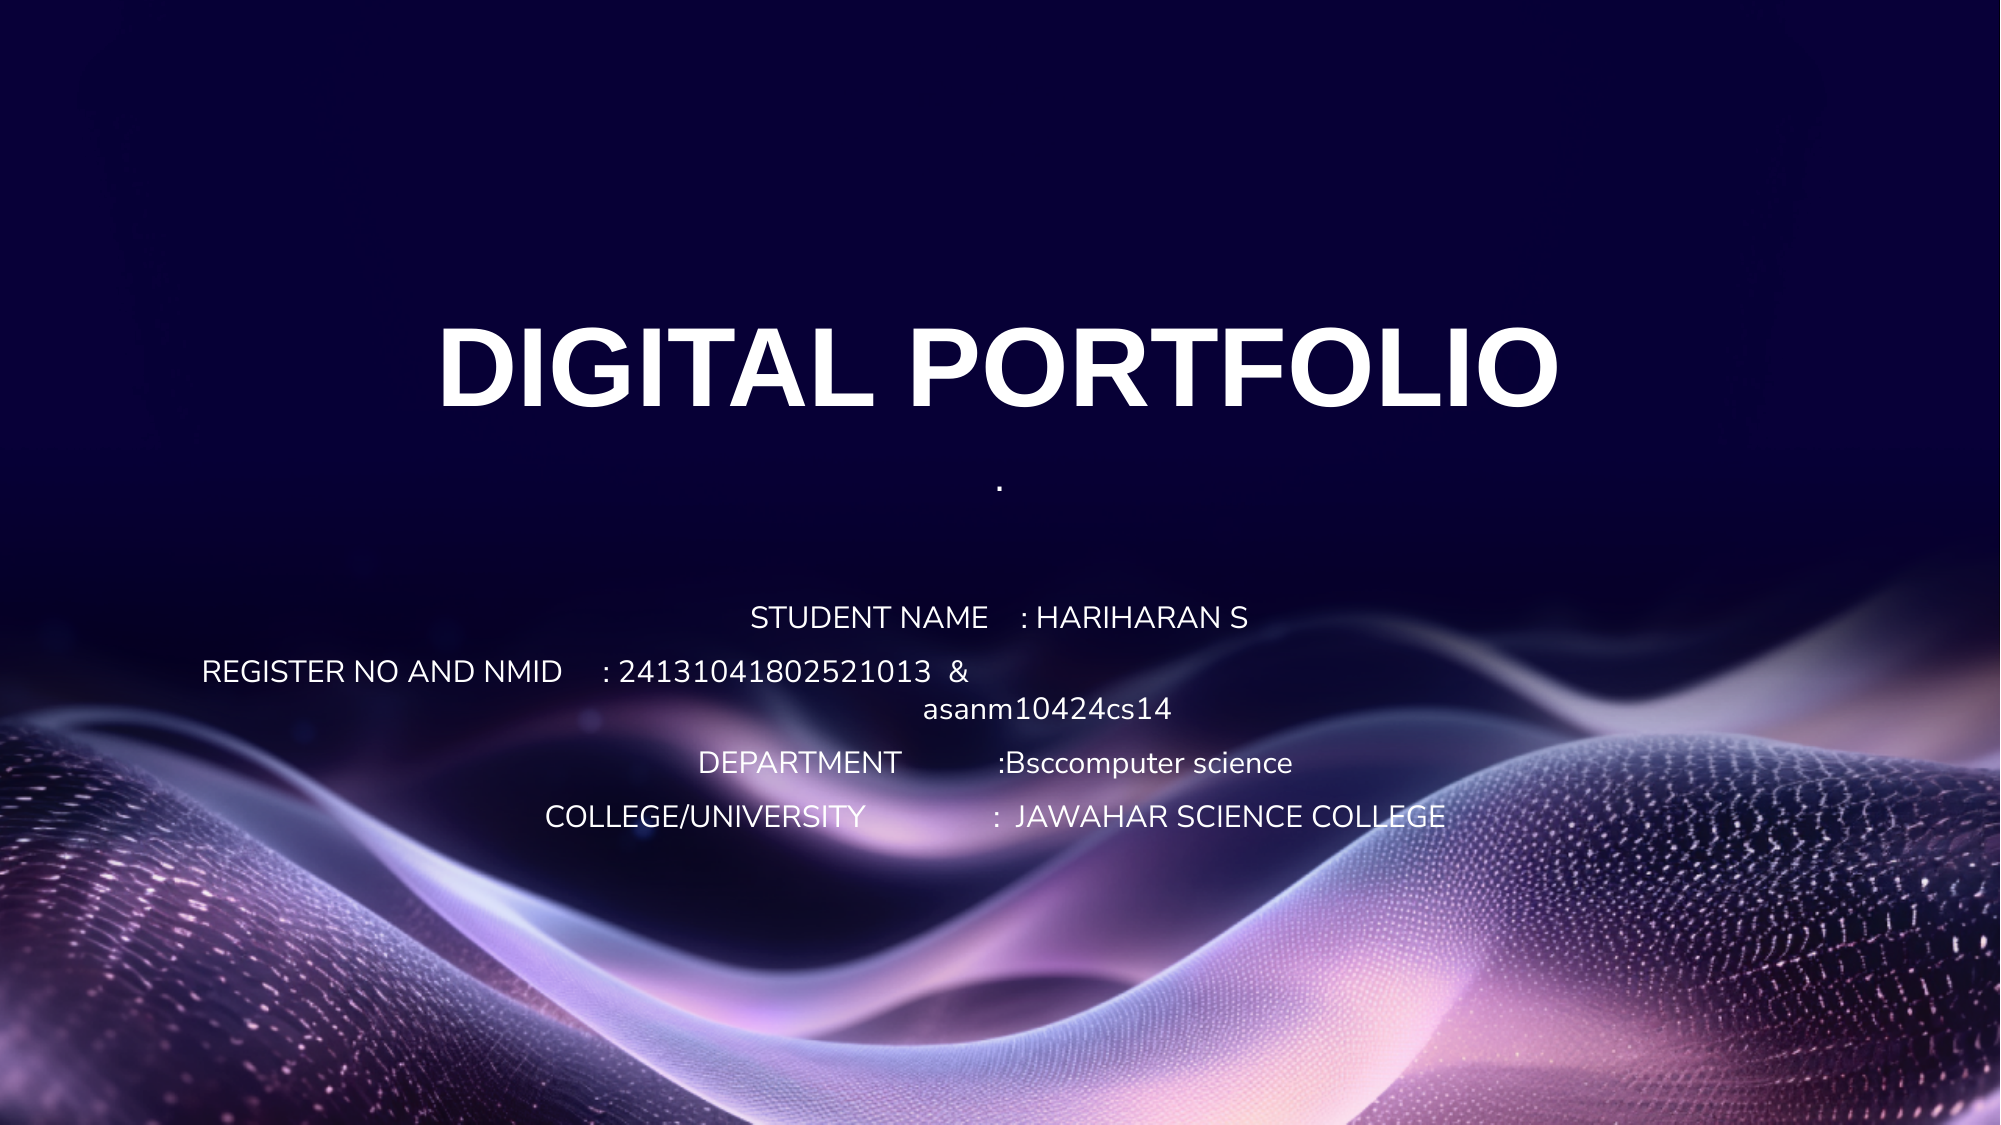

# DIGITAL PORTFOLIO
.
STUDENT NAME    : HARIHARAN S
    REGISTER NO AND NMID     : 24131041802521013  &                                                                          	                                     asanm10424cs14
DEPARTMENT            :Bsccomputer science
COLLEGE/UNIVERSITY                :  JAWAHAR SCIENCE COLLEGE